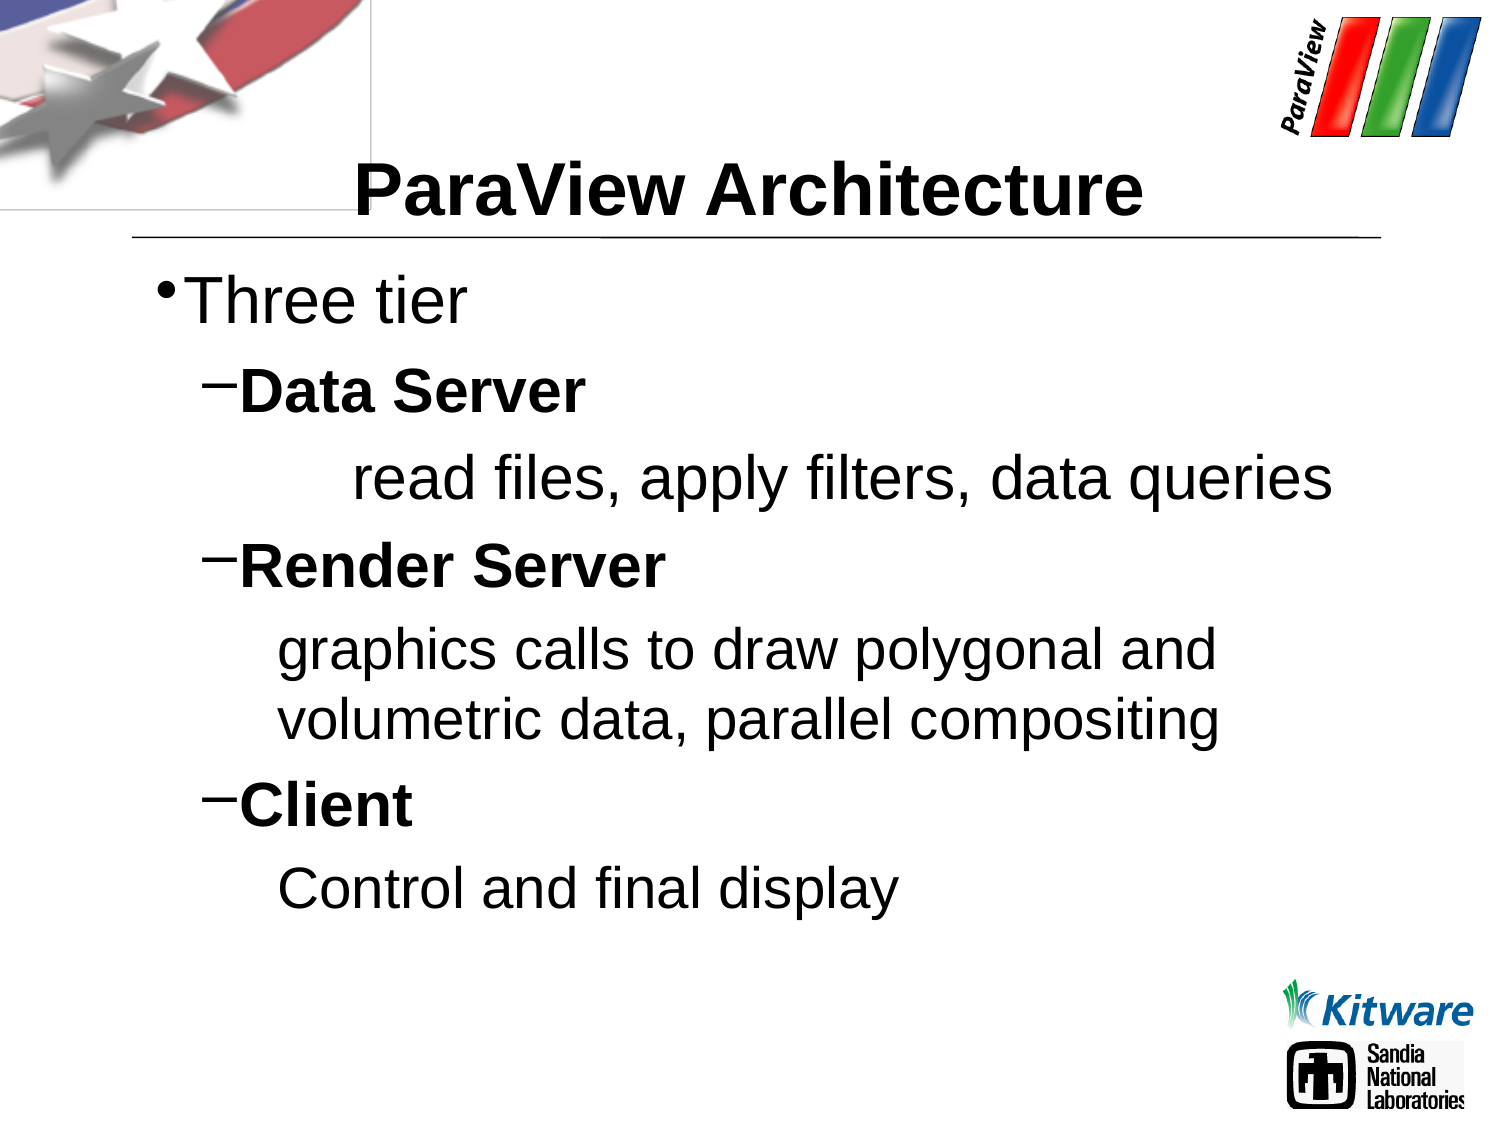

# ParaView Architecture
Three tier
Data Server
	read files, apply filters, data queries
Render Server
graphics calls to draw polygonal and volumetric data, parallel compositing
Client
Control and final display